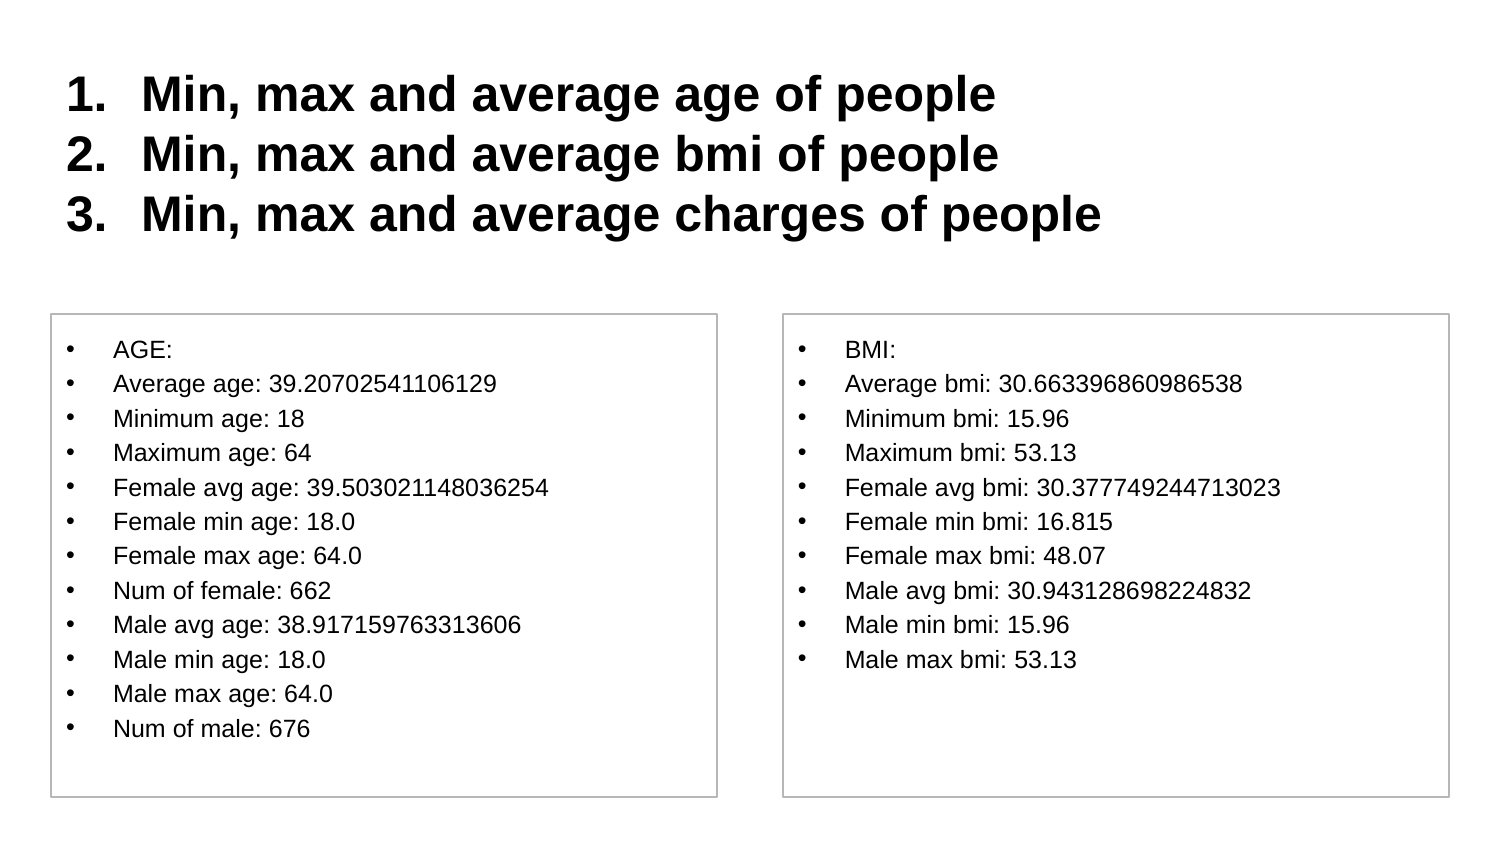

Min, max and average age of people
Min, max and average bmi of people
Min, max and average charges of people
AGE:
Average age: 39.20702541106129
Minimum age: 18
Maximum age: 64
Female avg age: 39.503021148036254
Female min age: 18.0
Female max age: 64.0
Num of female: 662
Male avg age: 38.917159763313606
Male min age: 18.0
Male max age: 64.0
Num of male: 676

BMI:
Average bmi: 30.663396860986538
Minimum bmi: 15.96
Maximum bmi: 53.13
Female avg bmi: 30.377749244713023
Female min bmi: 16.815
Female max bmi: 48.07
Male avg bmi: 30.943128698224832
Male min bmi: 15.96
Male max bmi: 53.13